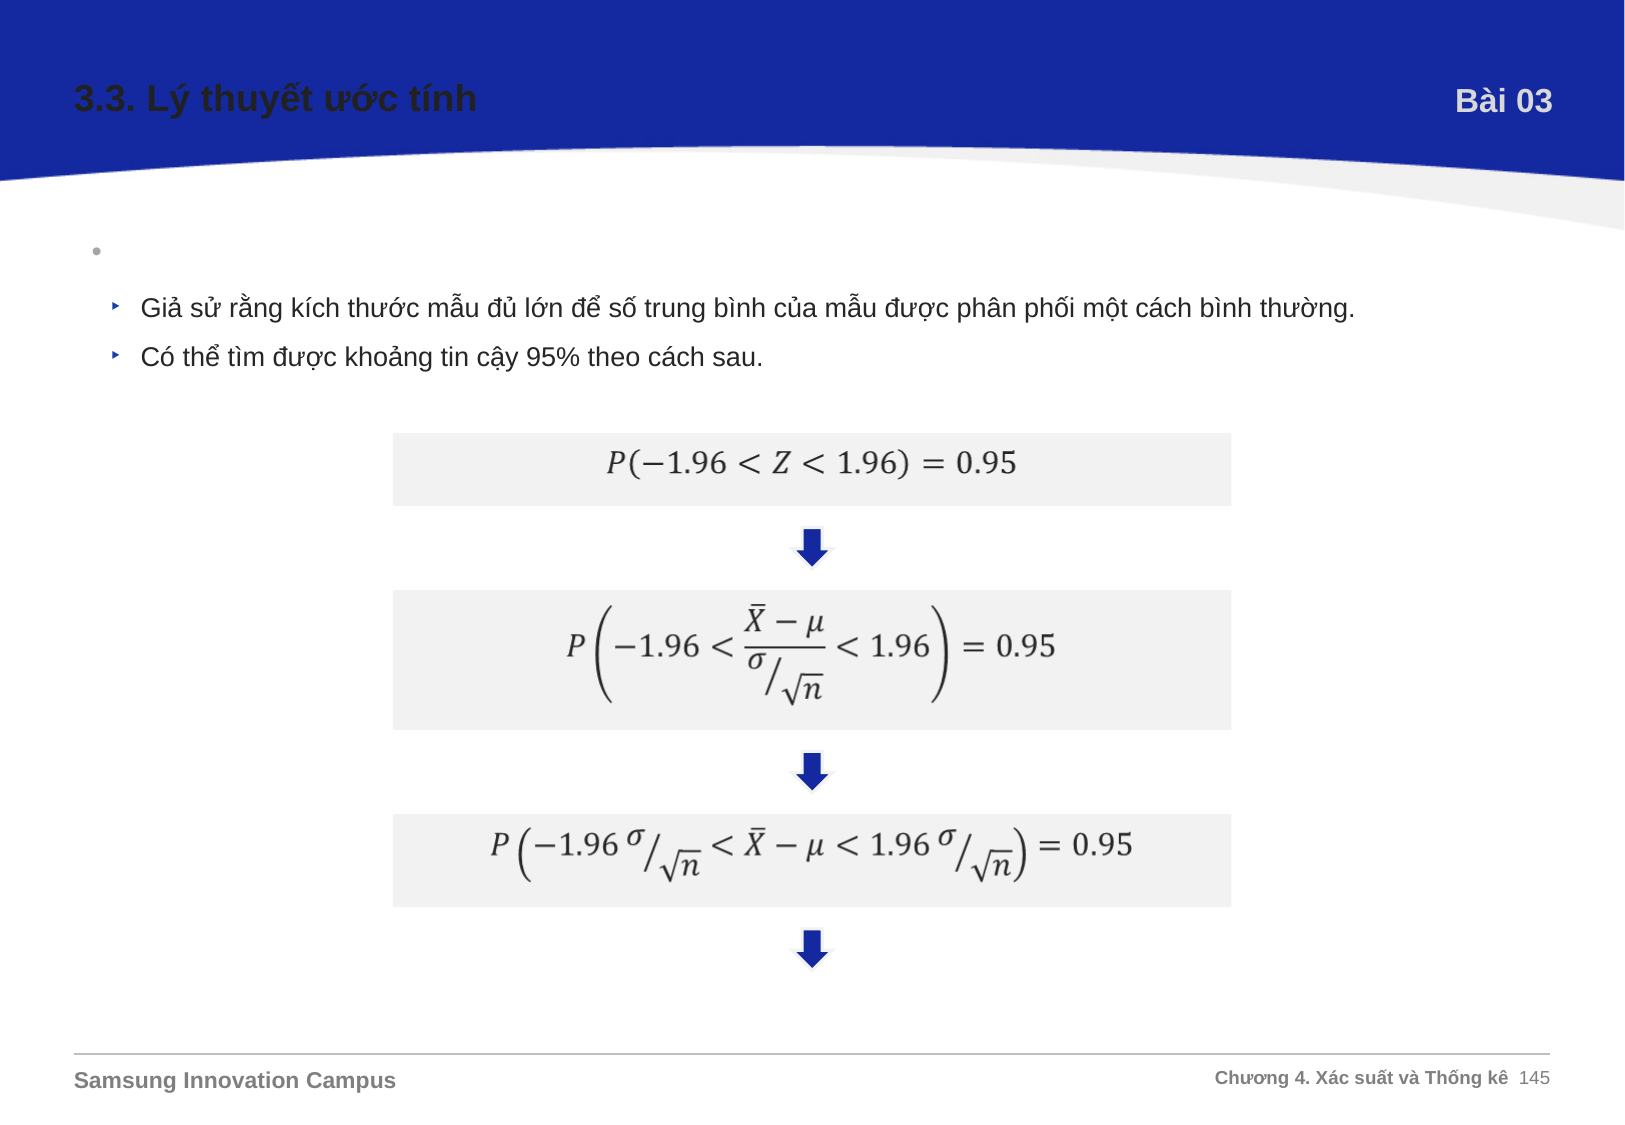

3.3. Lý thuyết ước tính
Bài 03
Khoảng tin cậy của số trung bình:
Giả sử rằng kích thước mẫu đủ lớn để số trung bình của mẫu được phân phối một cách bình thường.
Có thể tìm được khoảng tin cậy 95% theo cách sau.